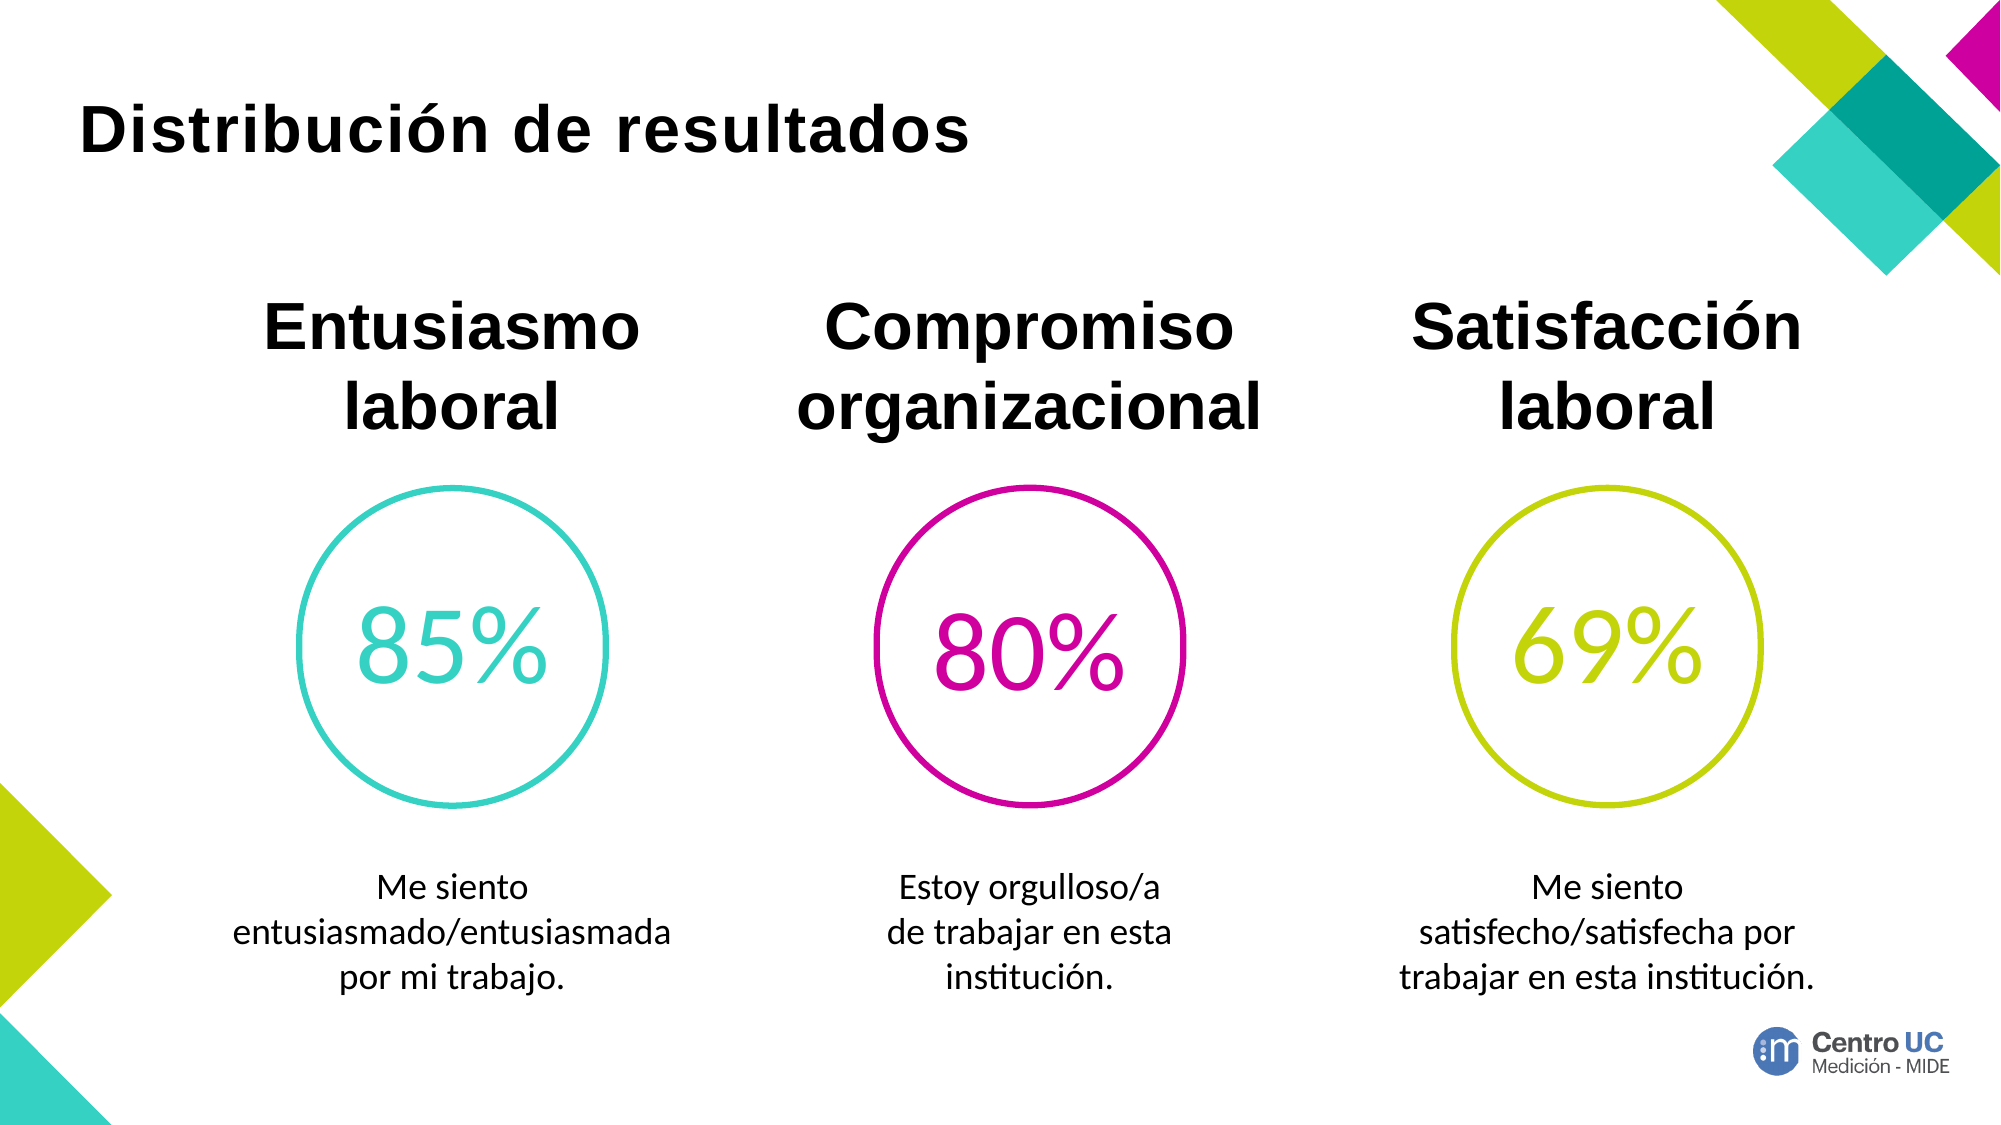

# Distribución de resultados

85%
69%
80%